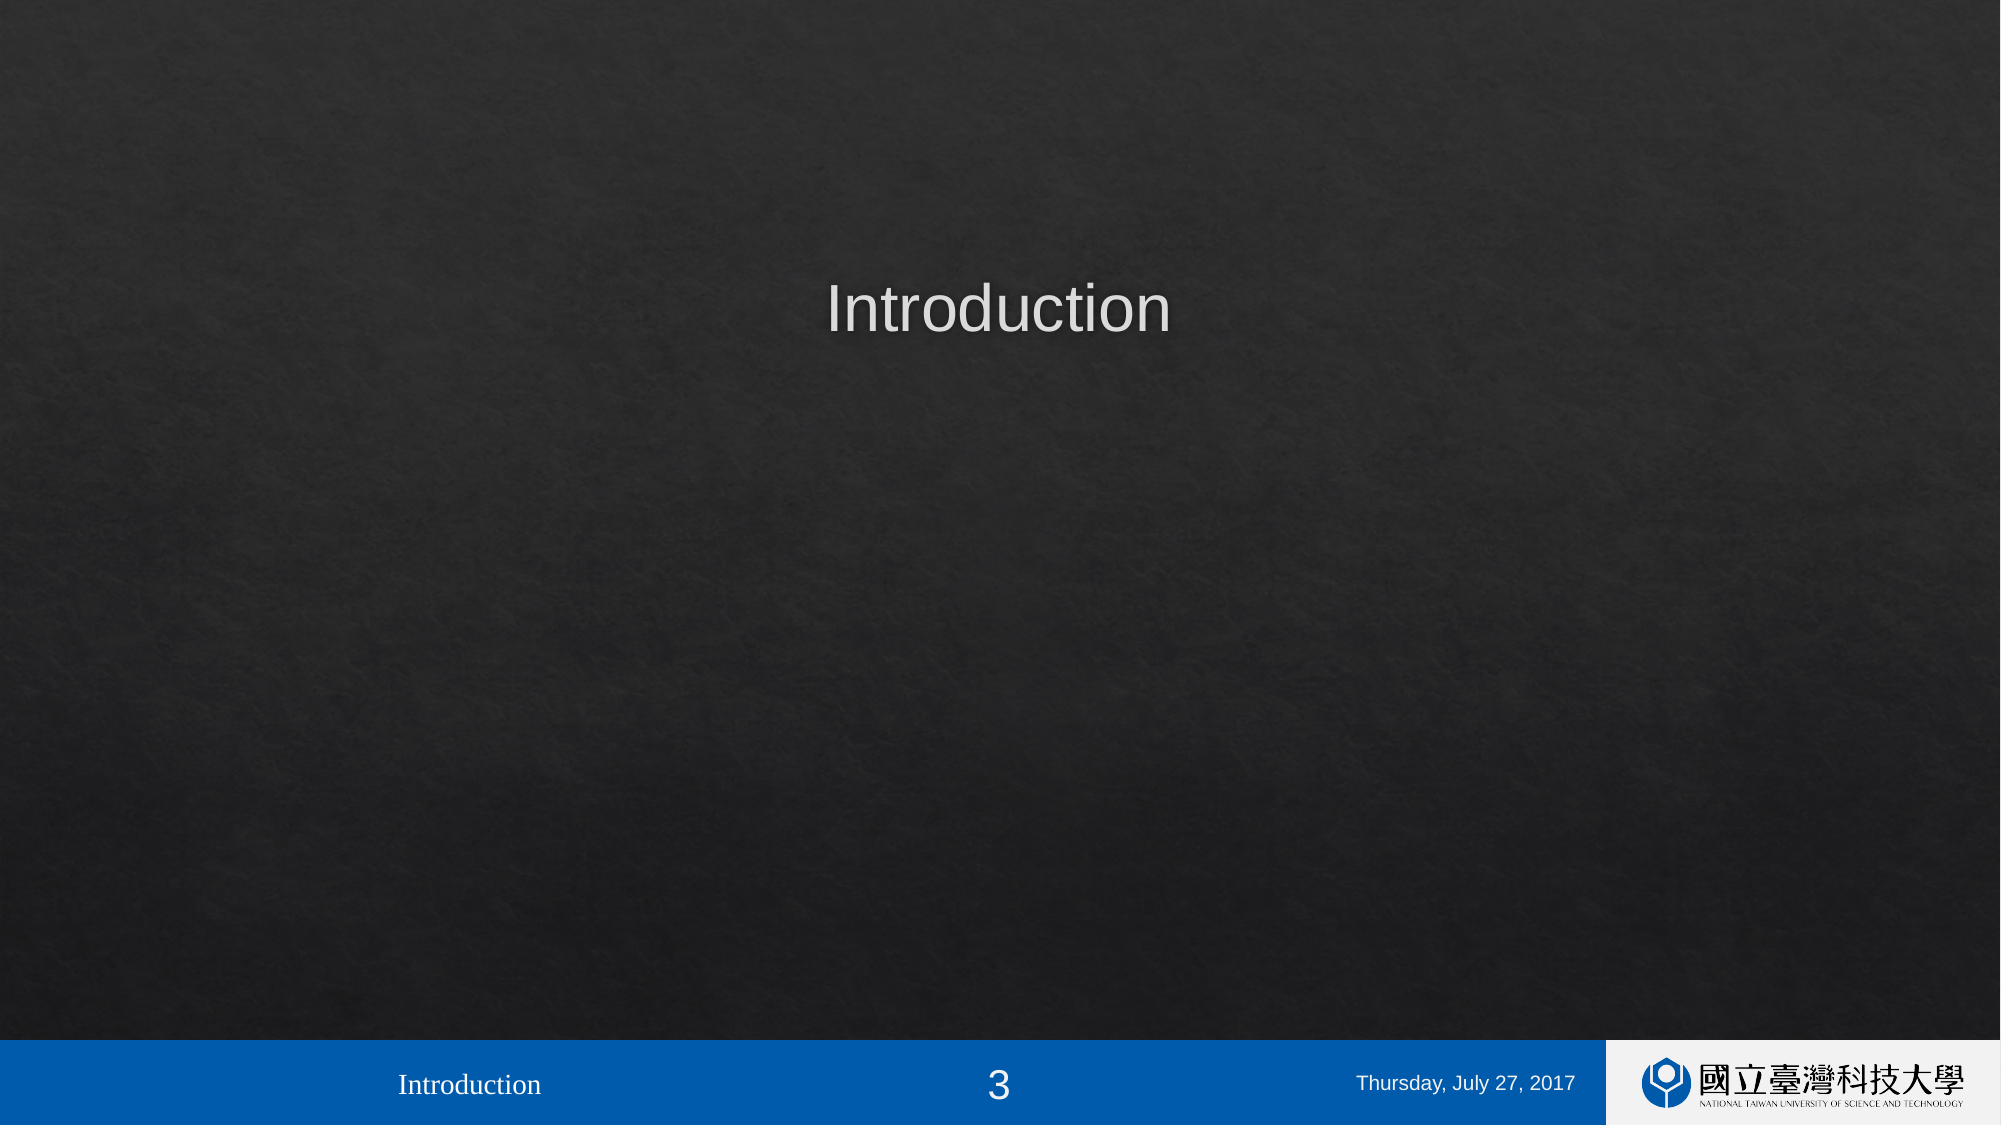

# Introduction

Introduction
Thursday, July 27, 2017
3